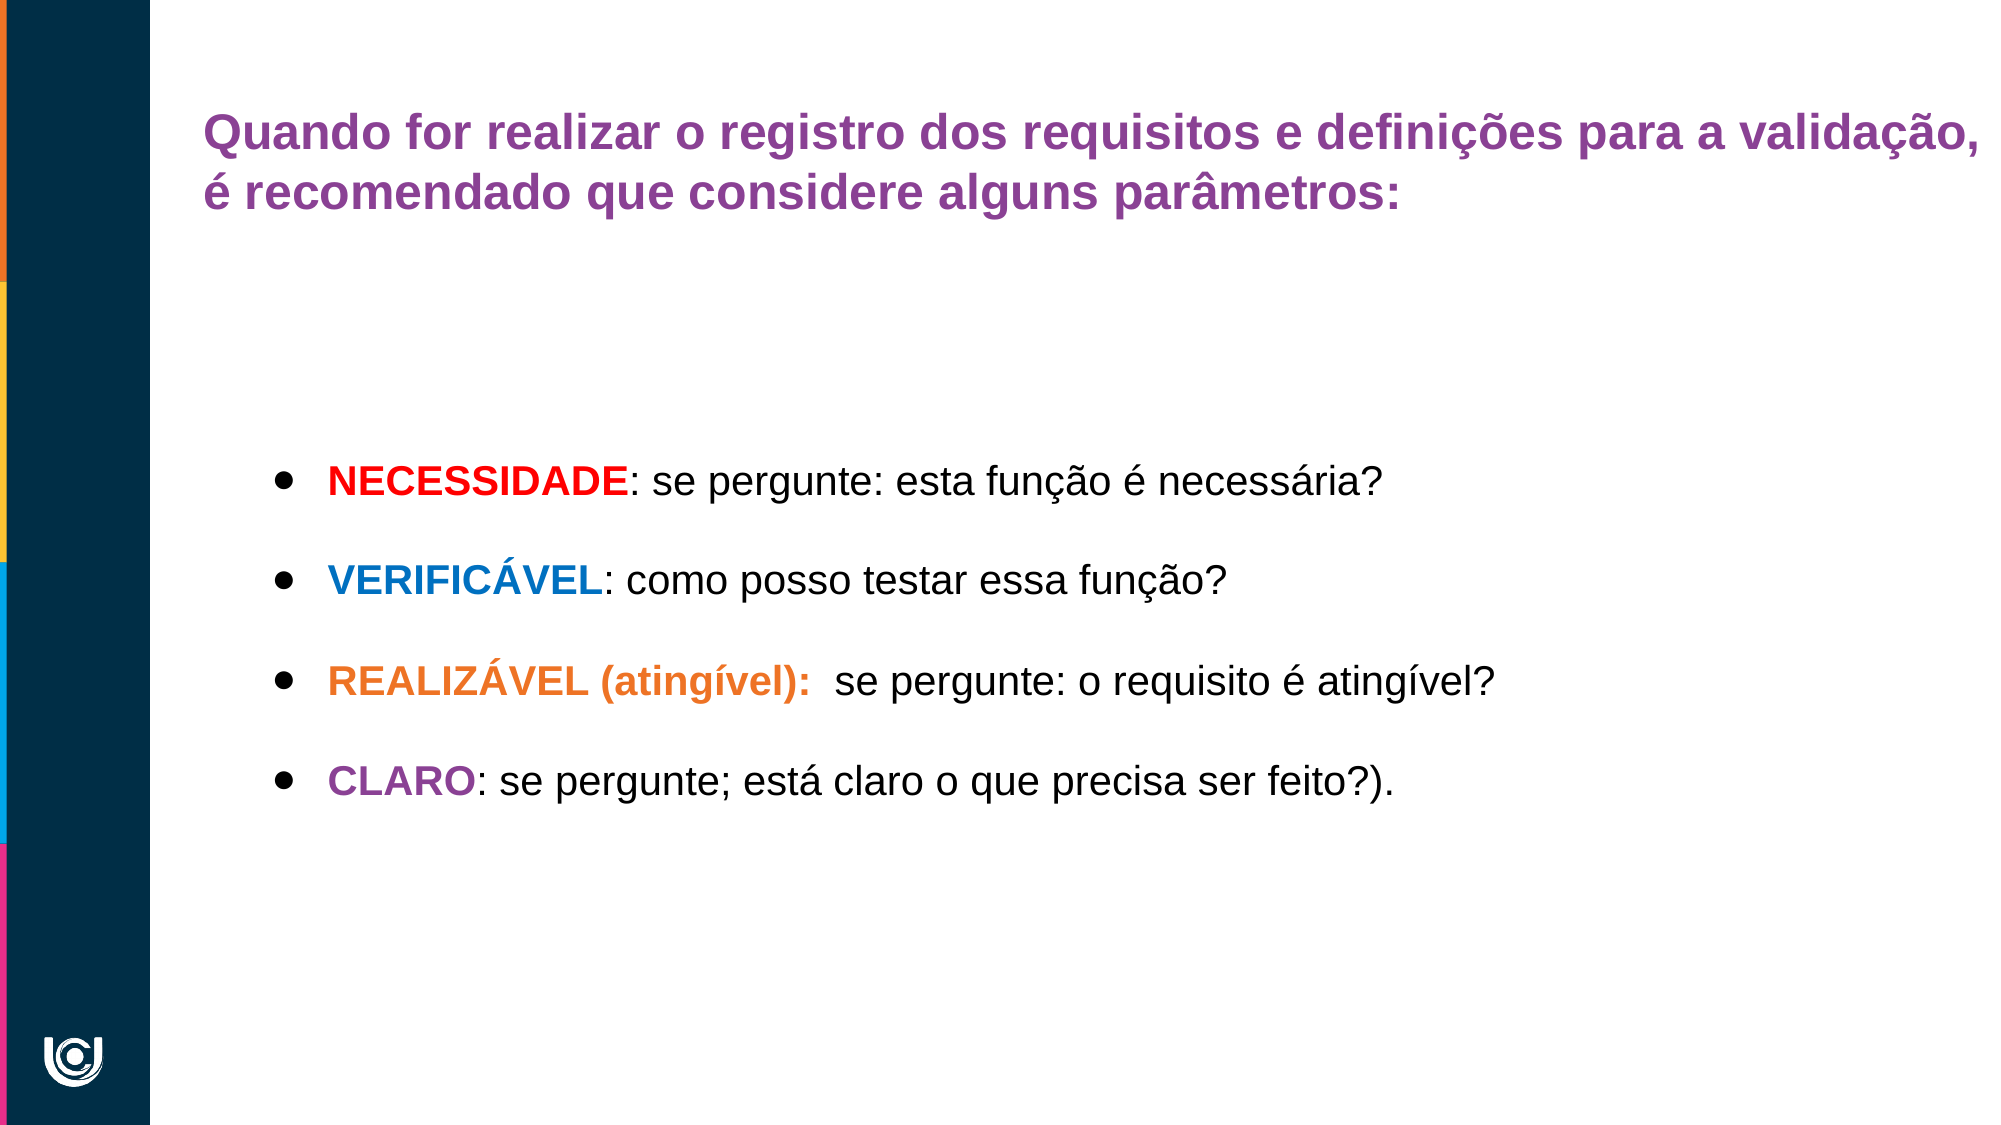

Quando for realizar o registro dos requisitos e definições para a validação, é recomendado que considere alguns parâmetros:
NECESSIDADE: se pergunte: esta função é necessária?
VERIFICÁVEL: como posso testar essa função?
REALIZÁVEL (atingível):  se pergunte: o requisito é atingível?
CLARO: se pergunte; está claro o que precisa ser feito?).